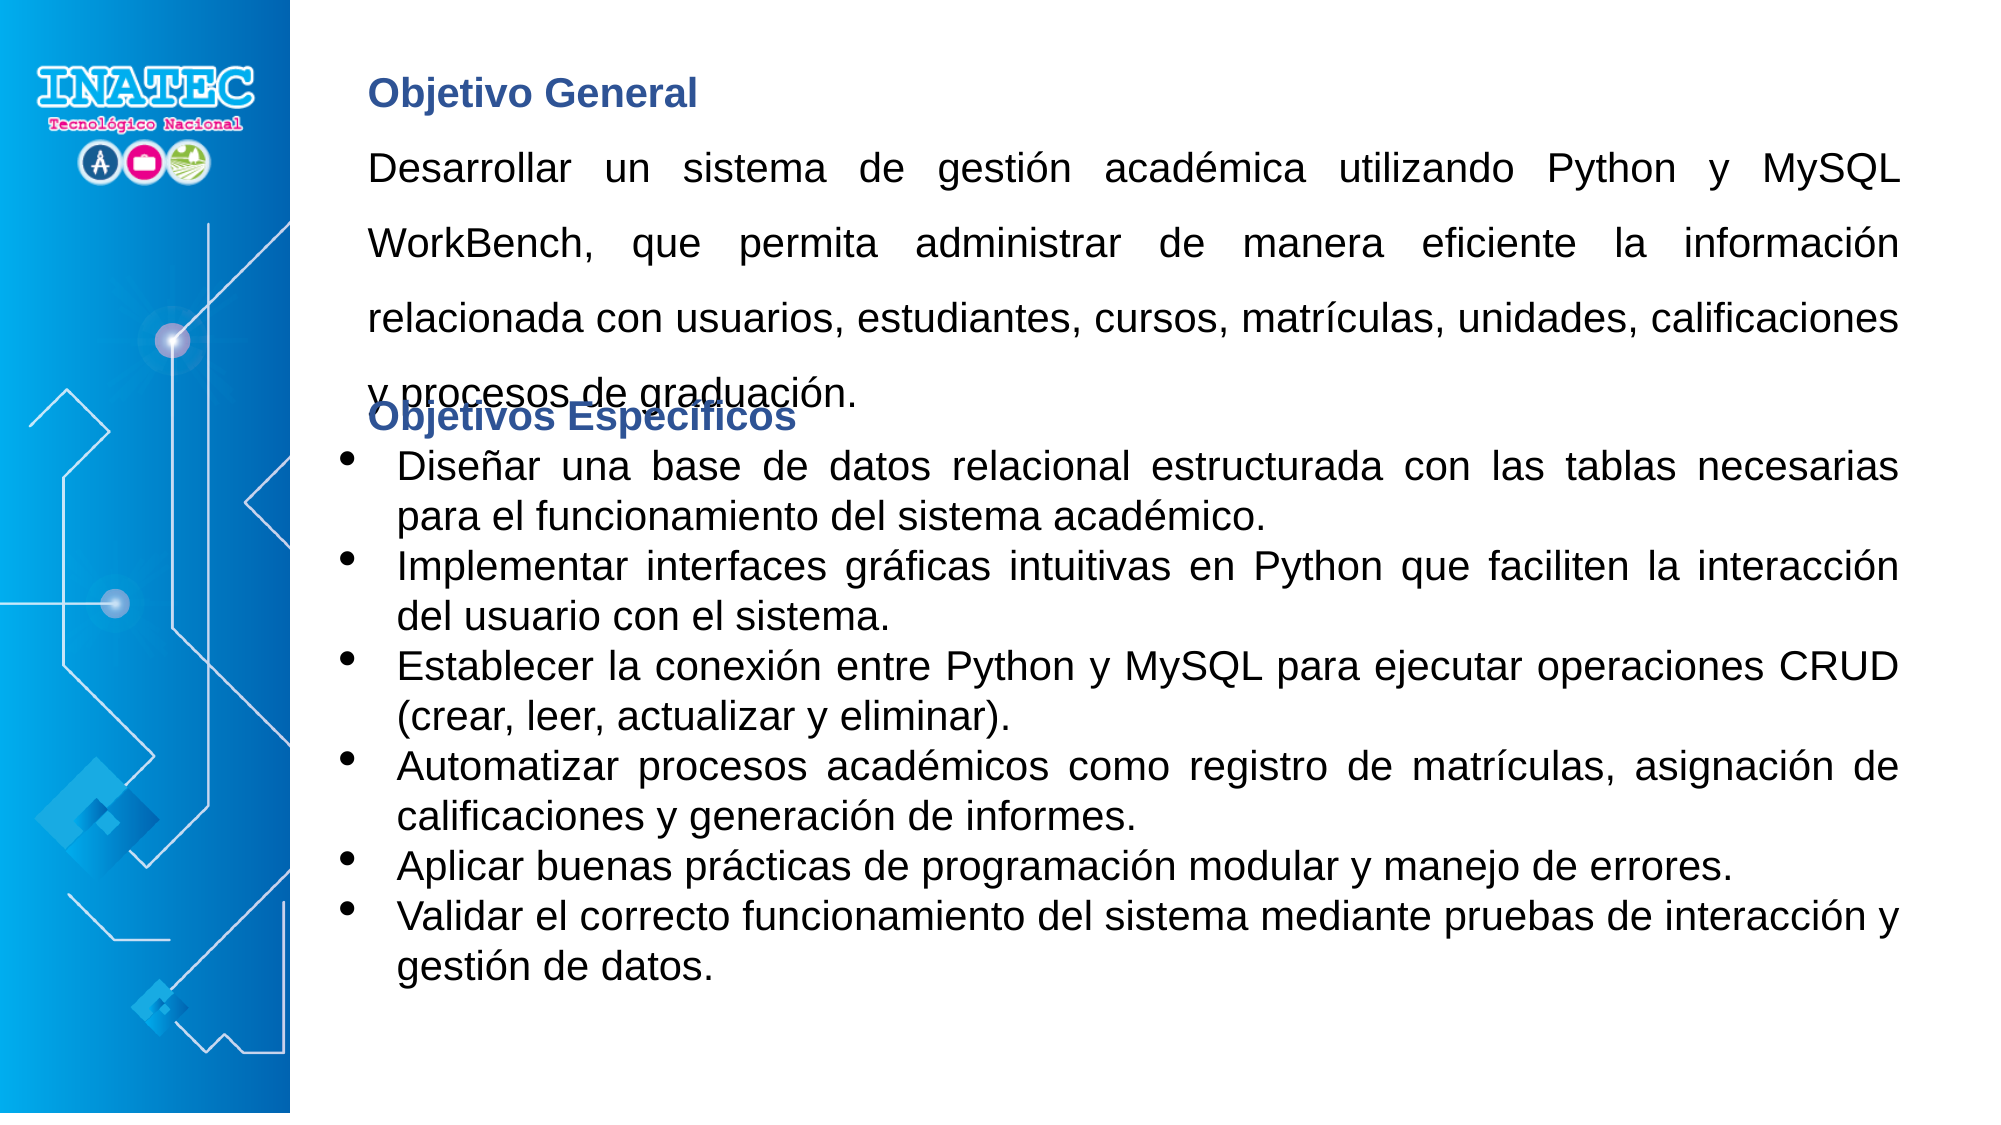

Objetivo General
Desarrollar un sistema de gestión académica utilizando Python y MySQL WorkBench, que permita administrar de manera eficiente la información relacionada con usuarios, estudiantes, cursos, matrículas, unidades, calificaciones y procesos de graduación.
Objetivos Específicos
Diseñar una base de datos relacional estructurada con las tablas necesarias para el funcionamiento del sistema académico.
Implementar interfaces gráficas intuitivas en Python que faciliten la interacción del usuario con el sistema.
Establecer la conexión entre Python y MySQL para ejecutar operaciones CRUD (crear, leer, actualizar y eliminar).
Automatizar procesos académicos como registro de matrículas, asignación de calificaciones y generación de informes.
Aplicar buenas prácticas de programación modular y manejo de errores.
Validar el correcto funcionamiento del sistema mediante pruebas de interacción y gestión de datos.